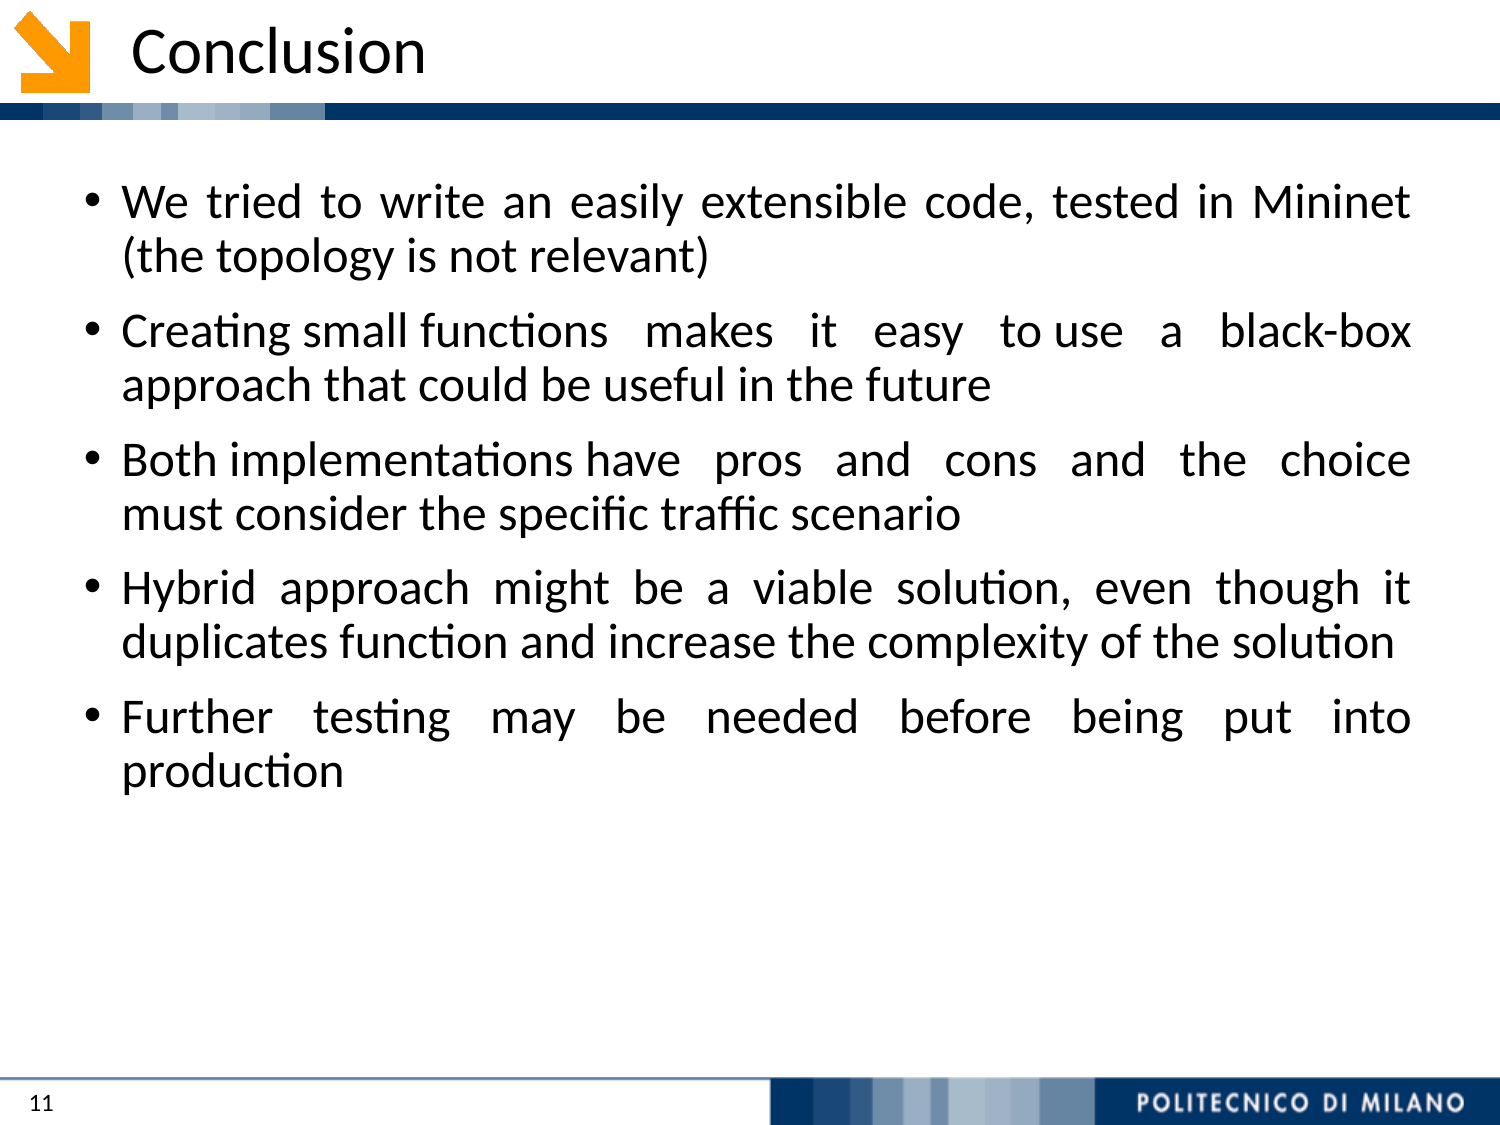

# Conclusion
We tried to write an easily extensible code, tested in Mininet (the topology is not relevant)
Creating small functions makes it easy to use a black-box approach that could be useful in the future
Both implementations have pros and cons and the choice must consider the specific traffic scenario
Hybrid approach might be a viable solution, even though it duplicates function and increase the complexity of the solution
Further testing may be needed before being put into production
11